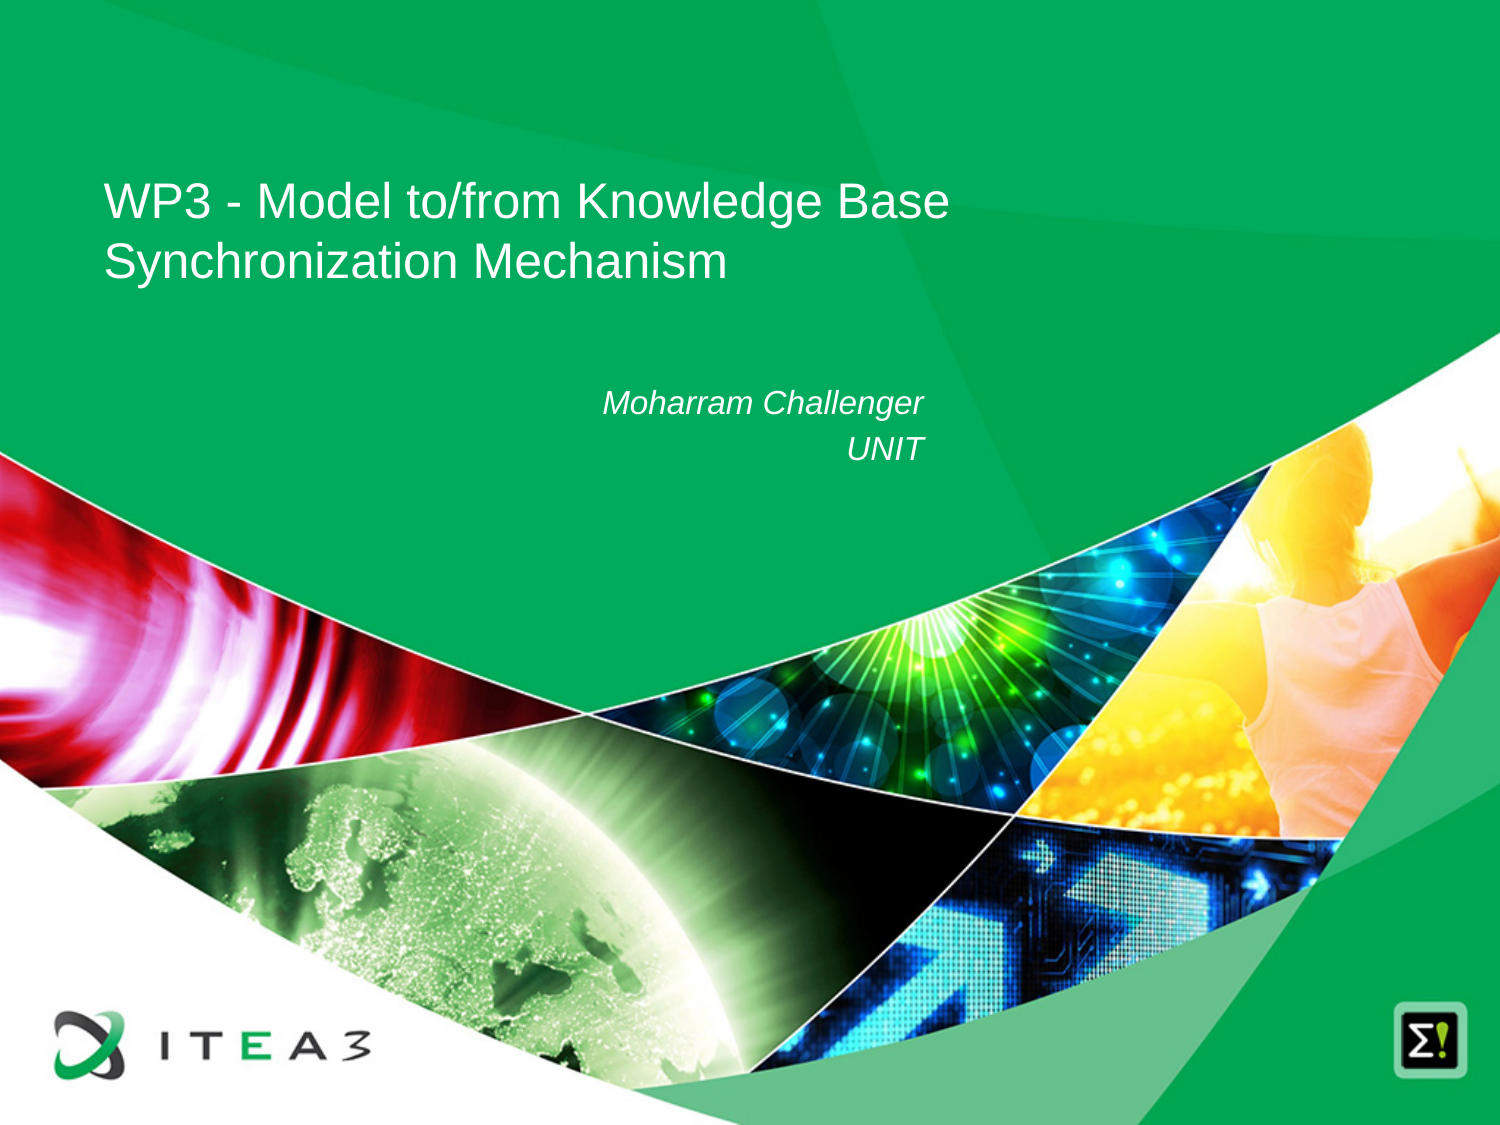

WP3 - Model to/from Knowledge Base Synchronization Mechanism
Moharram Challenger
UNIT